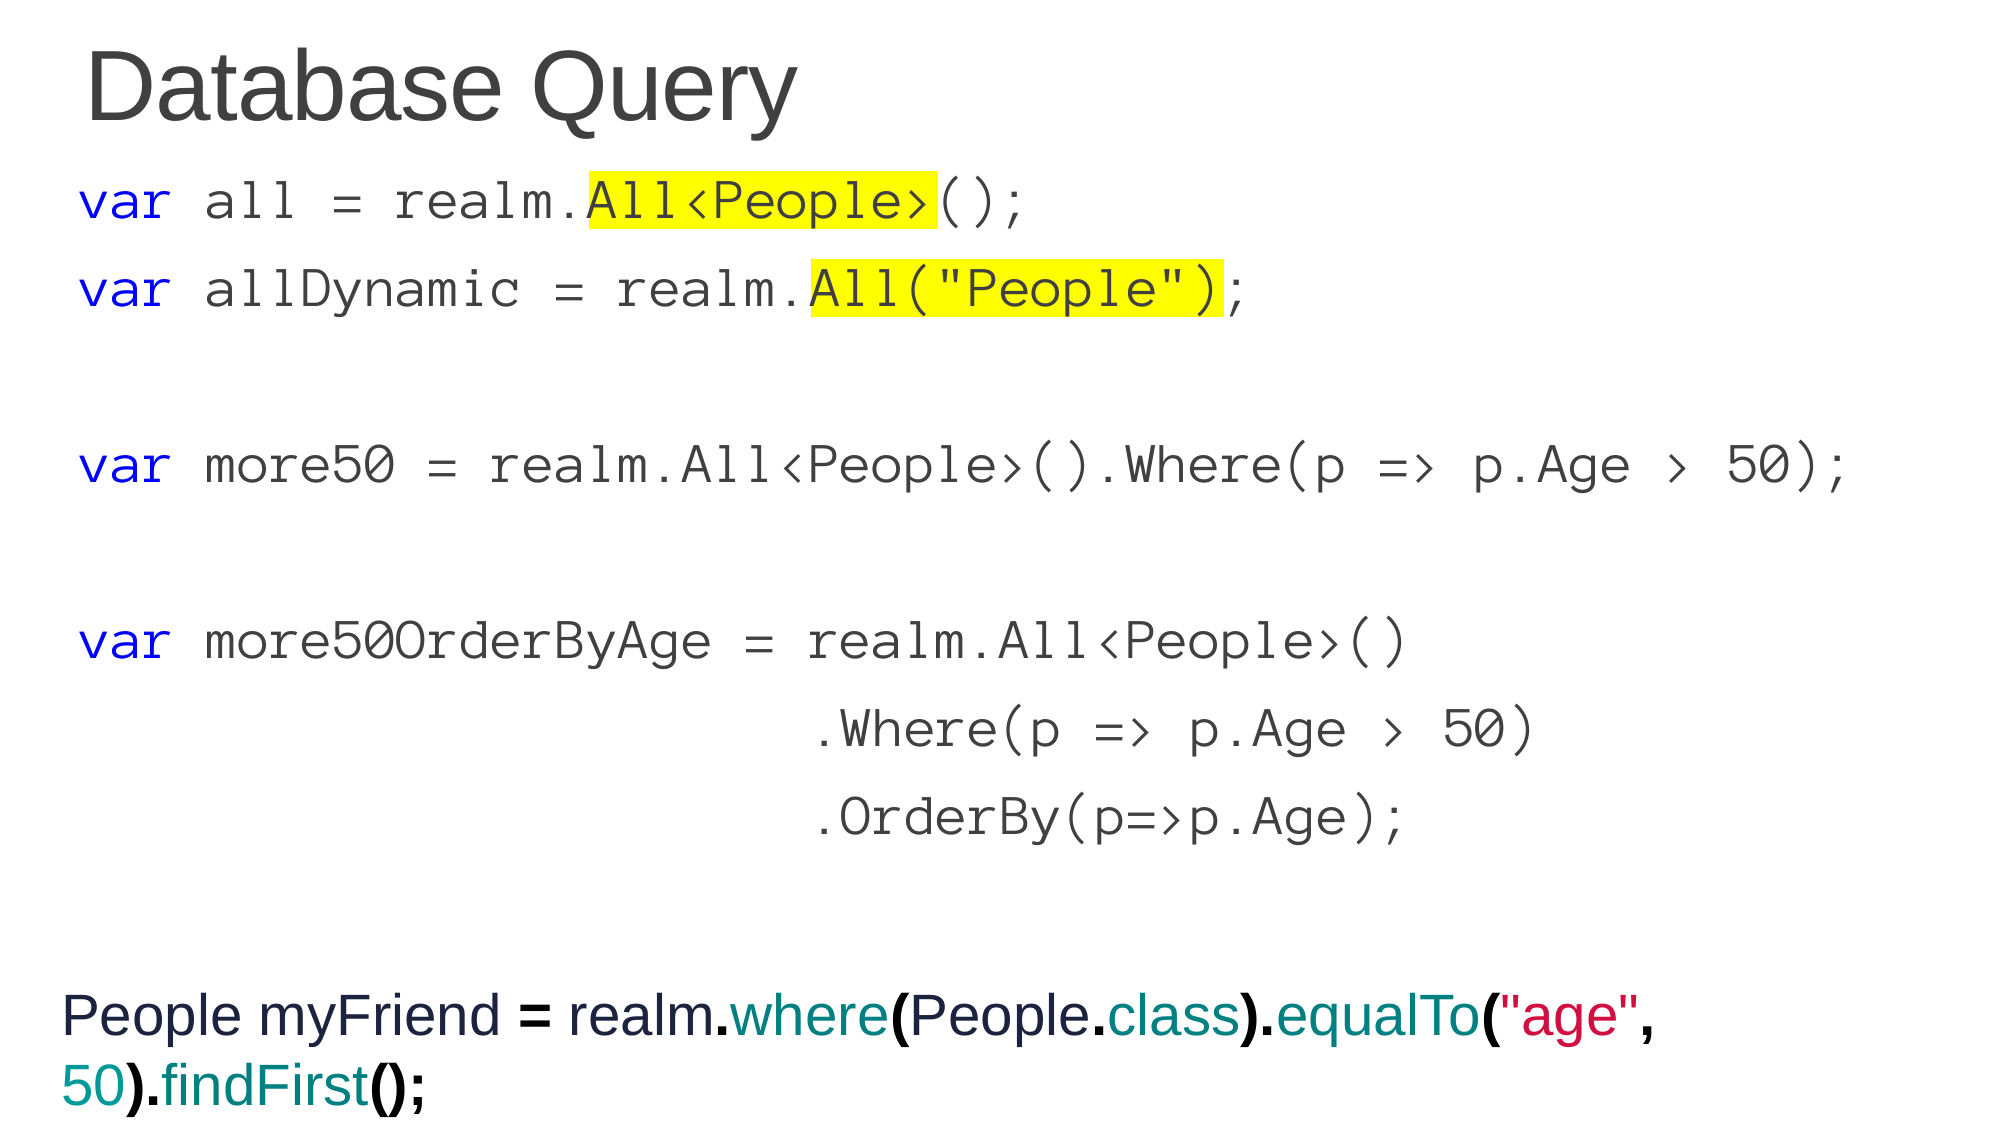

Database Query
#
var all = realm.All<People>();
var allDynamic = realm.All("People");

var more50 = realm.All<People>().Where(p => p.Age > 50);

var more50OrderByAge = realm.All<People>()
                       .Where(p => p.Age > 50)
                       .OrderBy(p=>p.Age);

People myFriend = realm.where(People.class).equalTo("age", 50).findFirst();